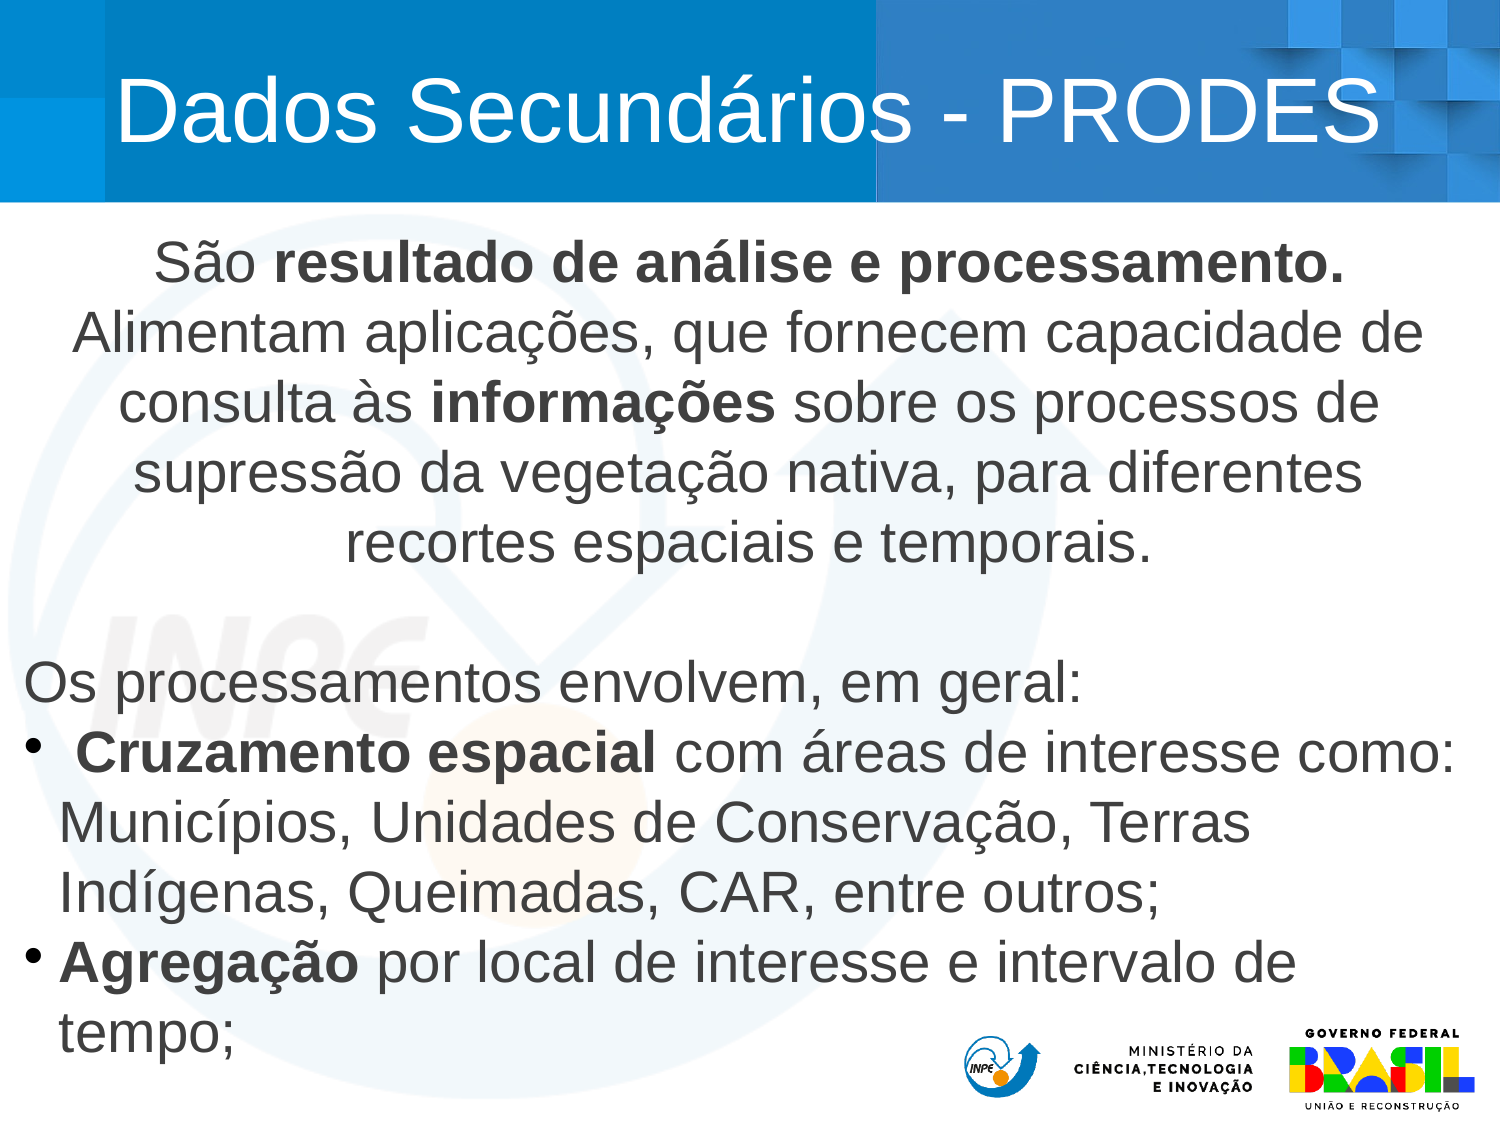

Dados Secundários - PRODES
São resultado de análise e processamento. Alimentam aplicações, que fornecem capacidade de consulta às informações sobre os processos de supressão da vegetação nativa, para diferentes recortes espaciais e temporais.

Os processamentos envolvem, em geral:
 Cruzamento espacial com áreas de interesse como: Municípios, Unidades de Conservação, Terras Indígenas, Queimadas, CAR, entre outros;
Agregação por local de interesse e intervalo de tempo;